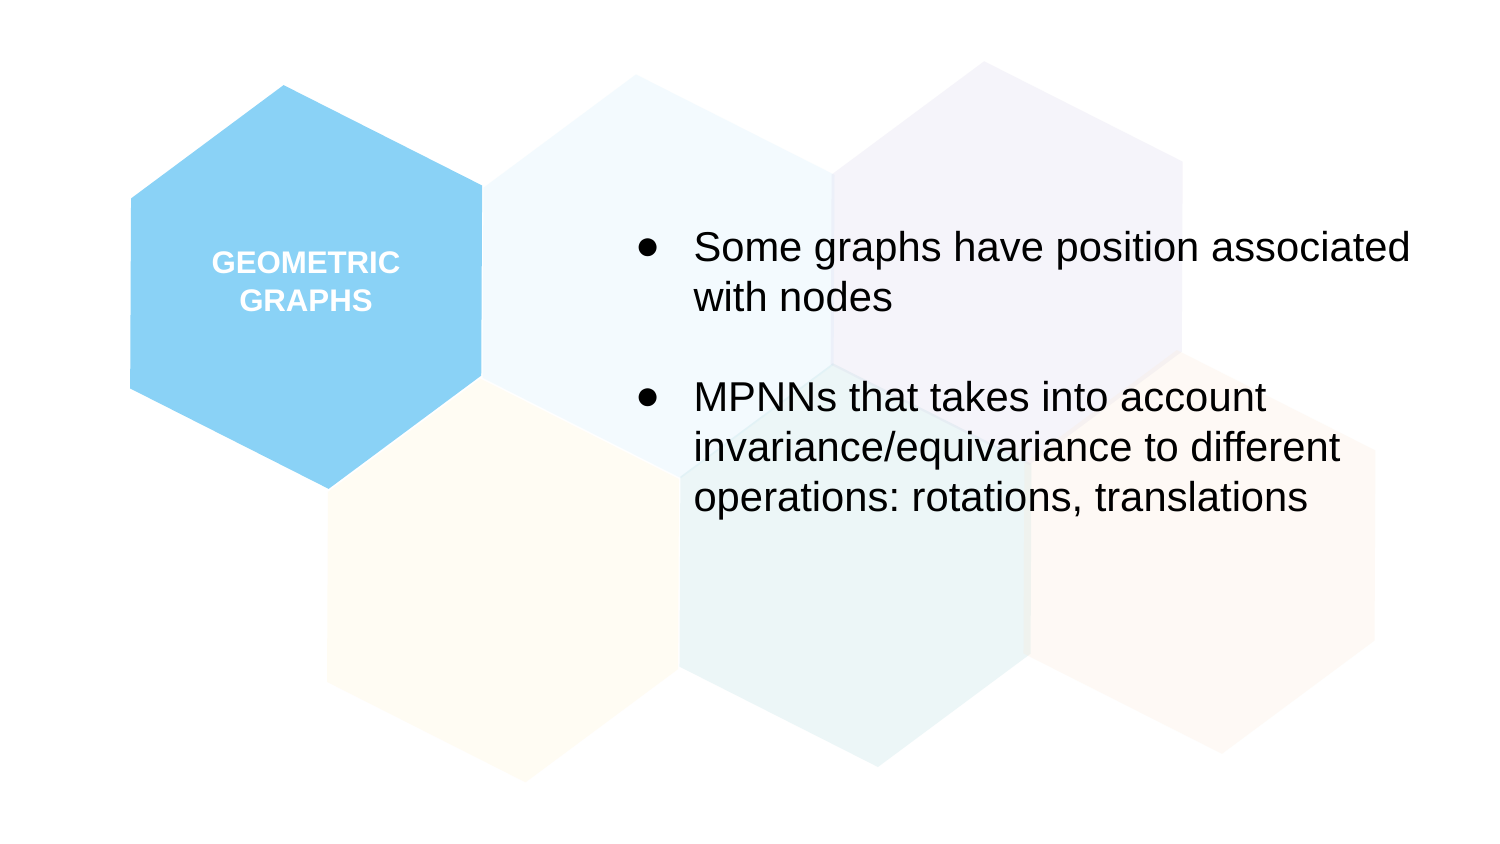

Some graphs have position associated with nodes

MPNNs that takes into account invariance/equivariance to different operations: rotations, translations

GEOMETRIC
GRAPHS